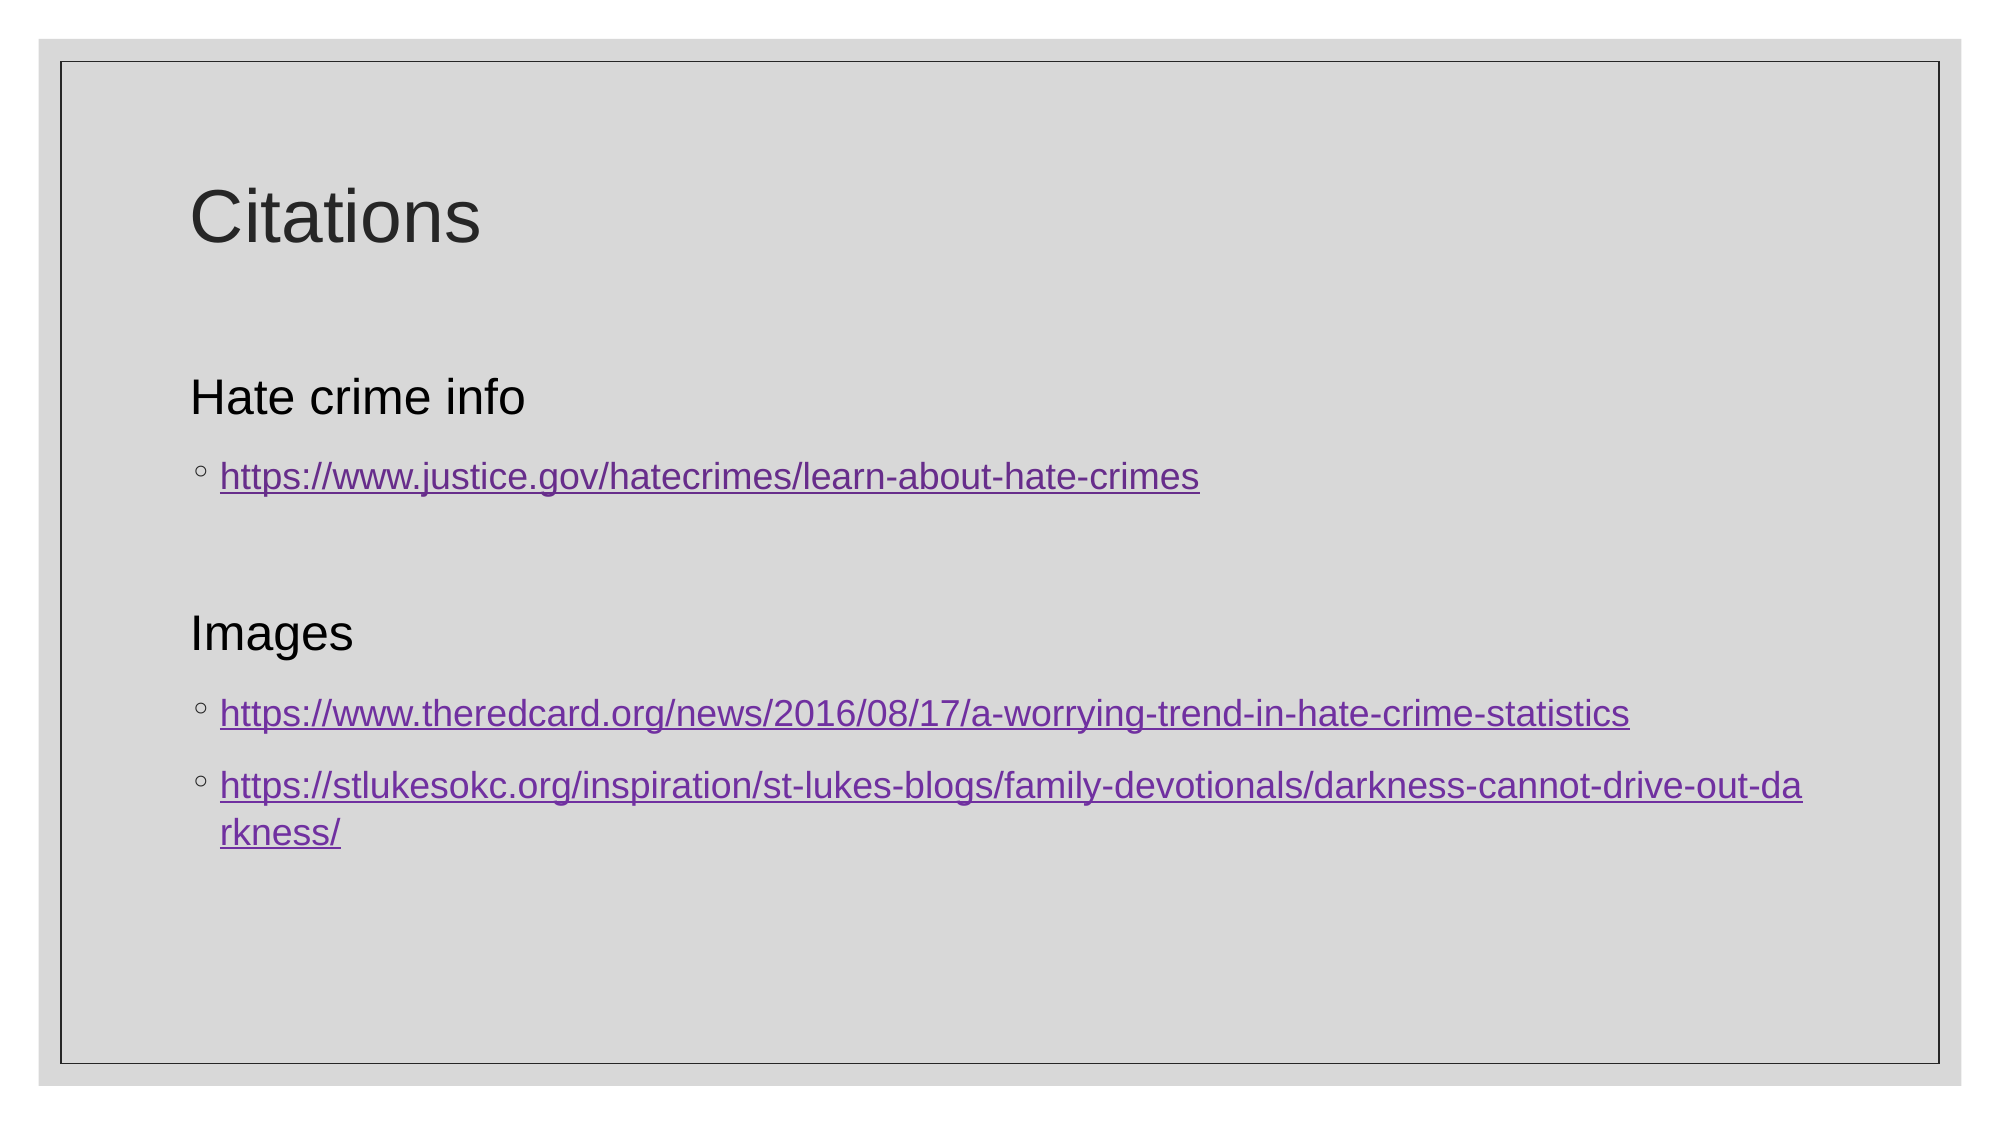

# Citations
Hate crime info
https://www.justice.gov/hatecrimes/learn-about-hate-crimes

Images
https://www.theredcard.org/news/2016/08/17/a-worrying-trend-in-hate-crime-statistics
https://stlukesokc.org/inspiration/st-lukes-blogs/family-devotionals/darkness-cannot-drive-out-darkness/